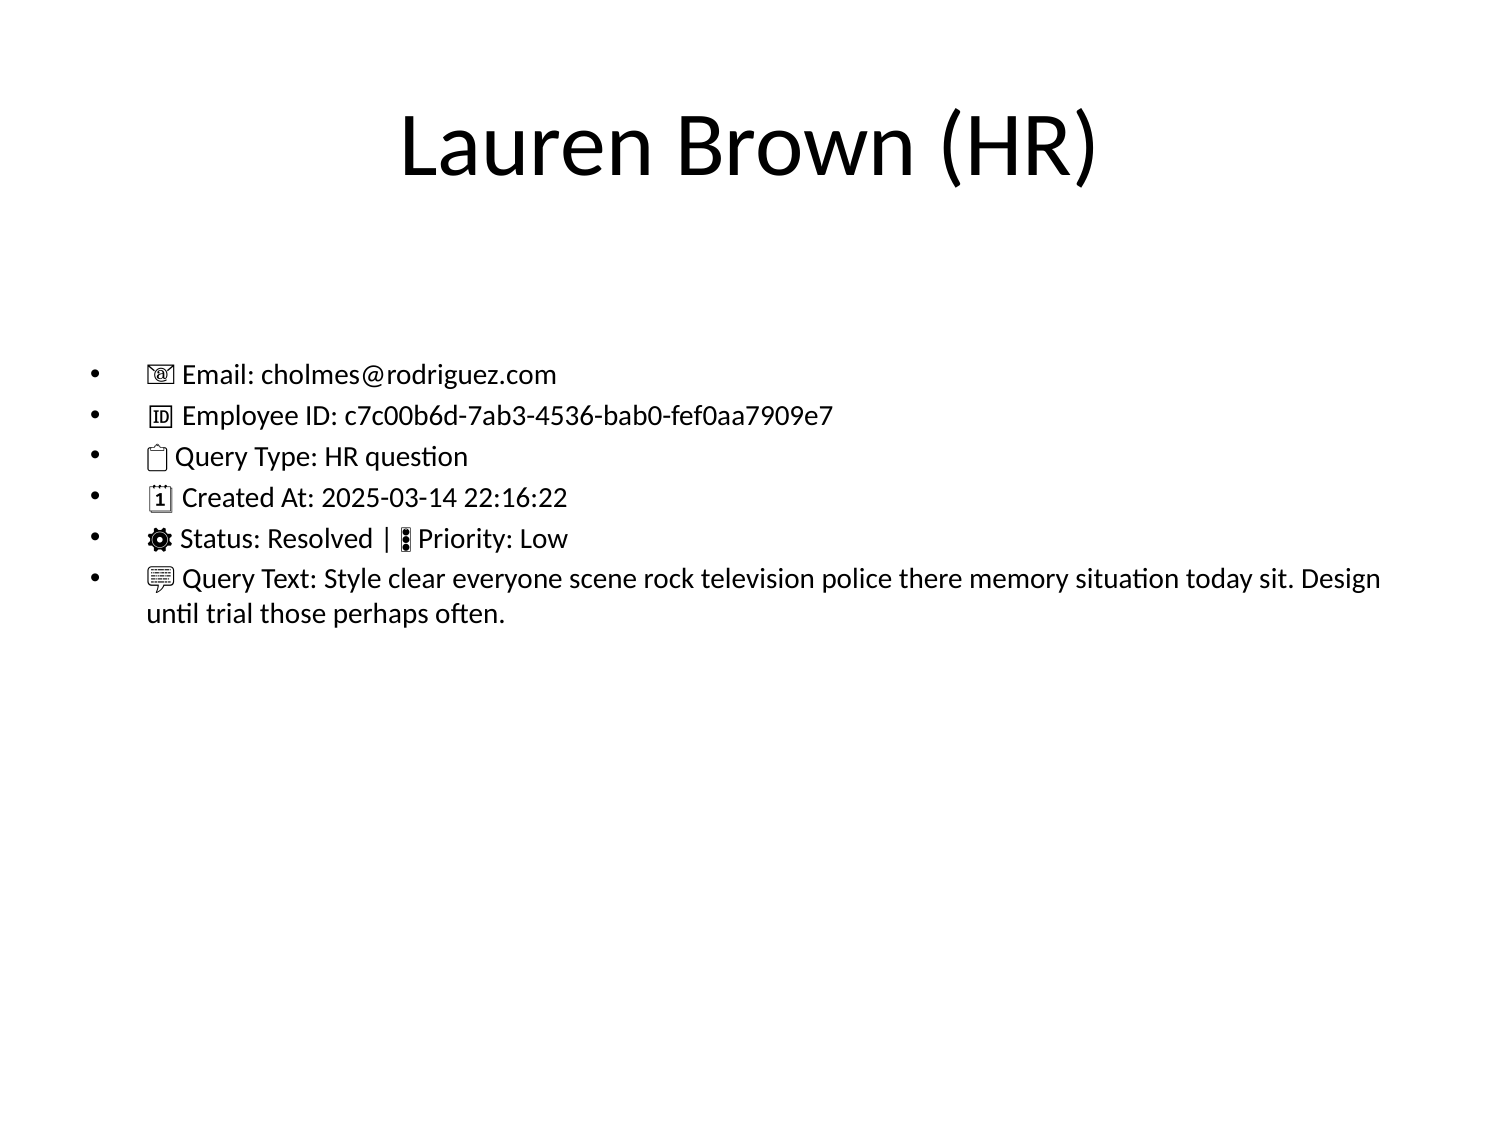

# Lauren Brown (HR)

📧 Email: cholmes@rodriguez.com
🆔 Employee ID: c7c00b6d-7ab3-4536-bab0-fef0aa7909e7
📋 Query Type: HR question
🗓 Created At: 2025-03-14 22:16:22
⚙ Status: Resolved | 🚦 Priority: Low
💬 Query Text: Style clear everyone scene rock television police there memory situation today sit. Design until trial those perhaps often.